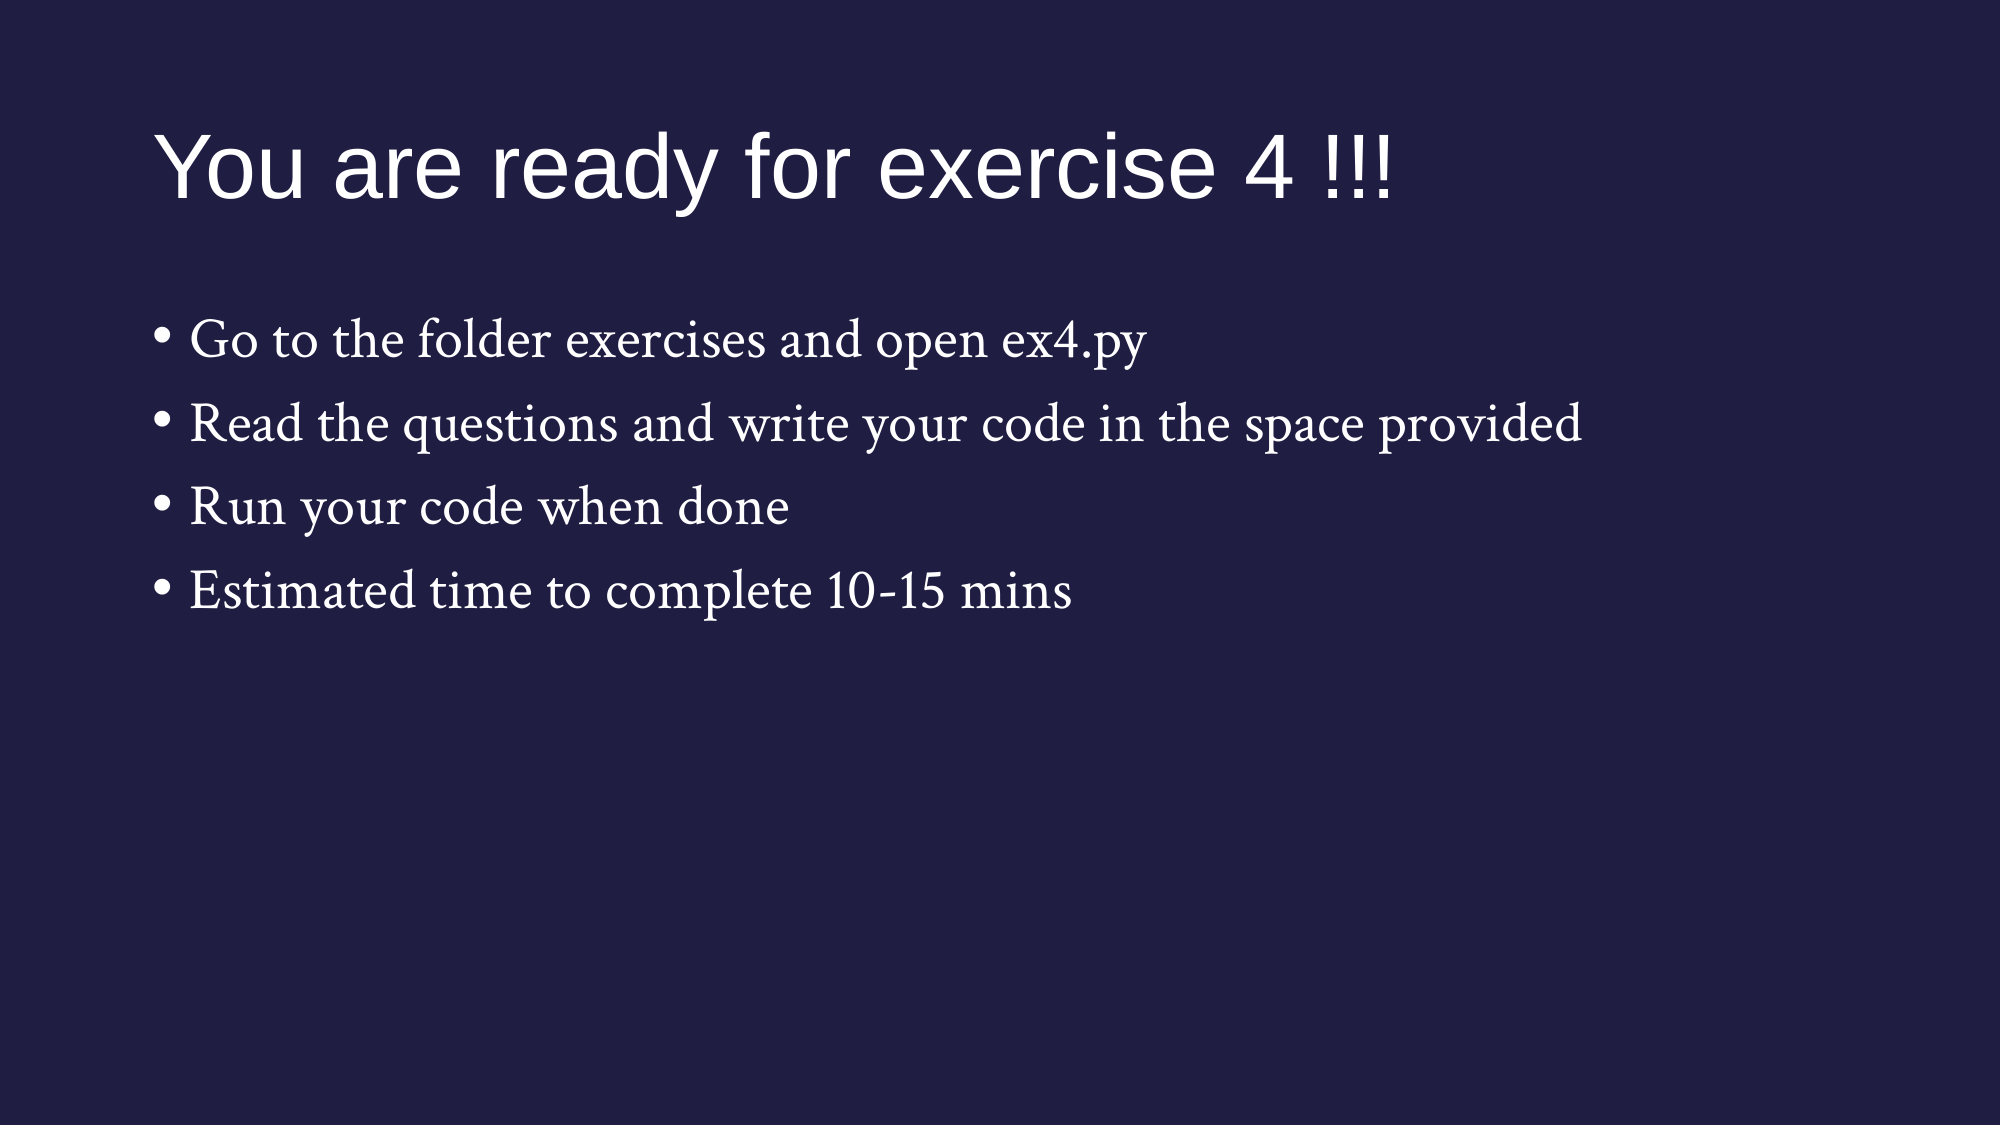

# You are ready for exercise 4 !!!
Go to the folder exercises and open ex4.py
Read the questions and write your code in the space provided
Run your code when done
Estimated time to complete 10-15 mins